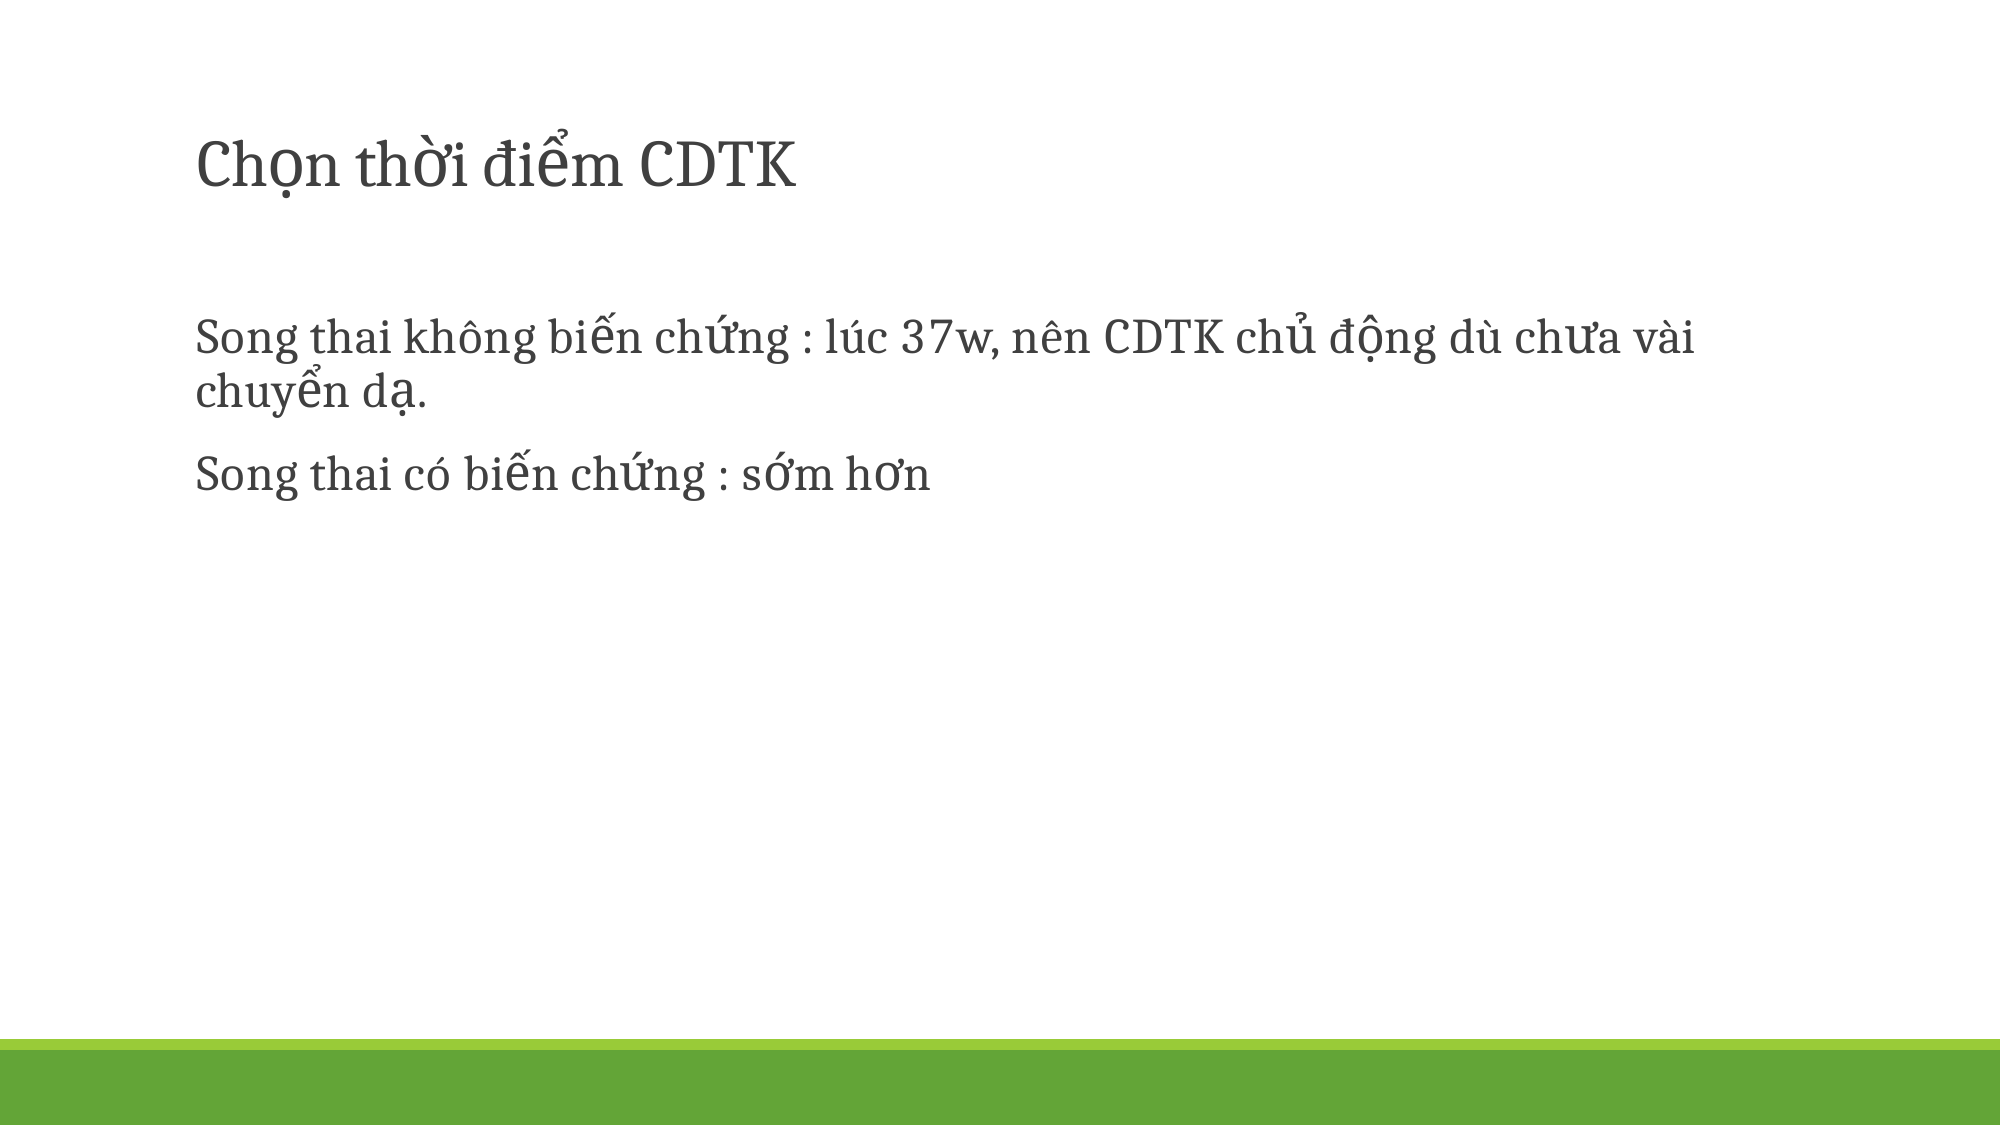

# Chọn thời điểm CDTK
Song thai không biến chứng : lúc 37w, nên CDTK chủ động dù chưa vài chuyển dạ.
Song thai có biến chứng : sớm hơn